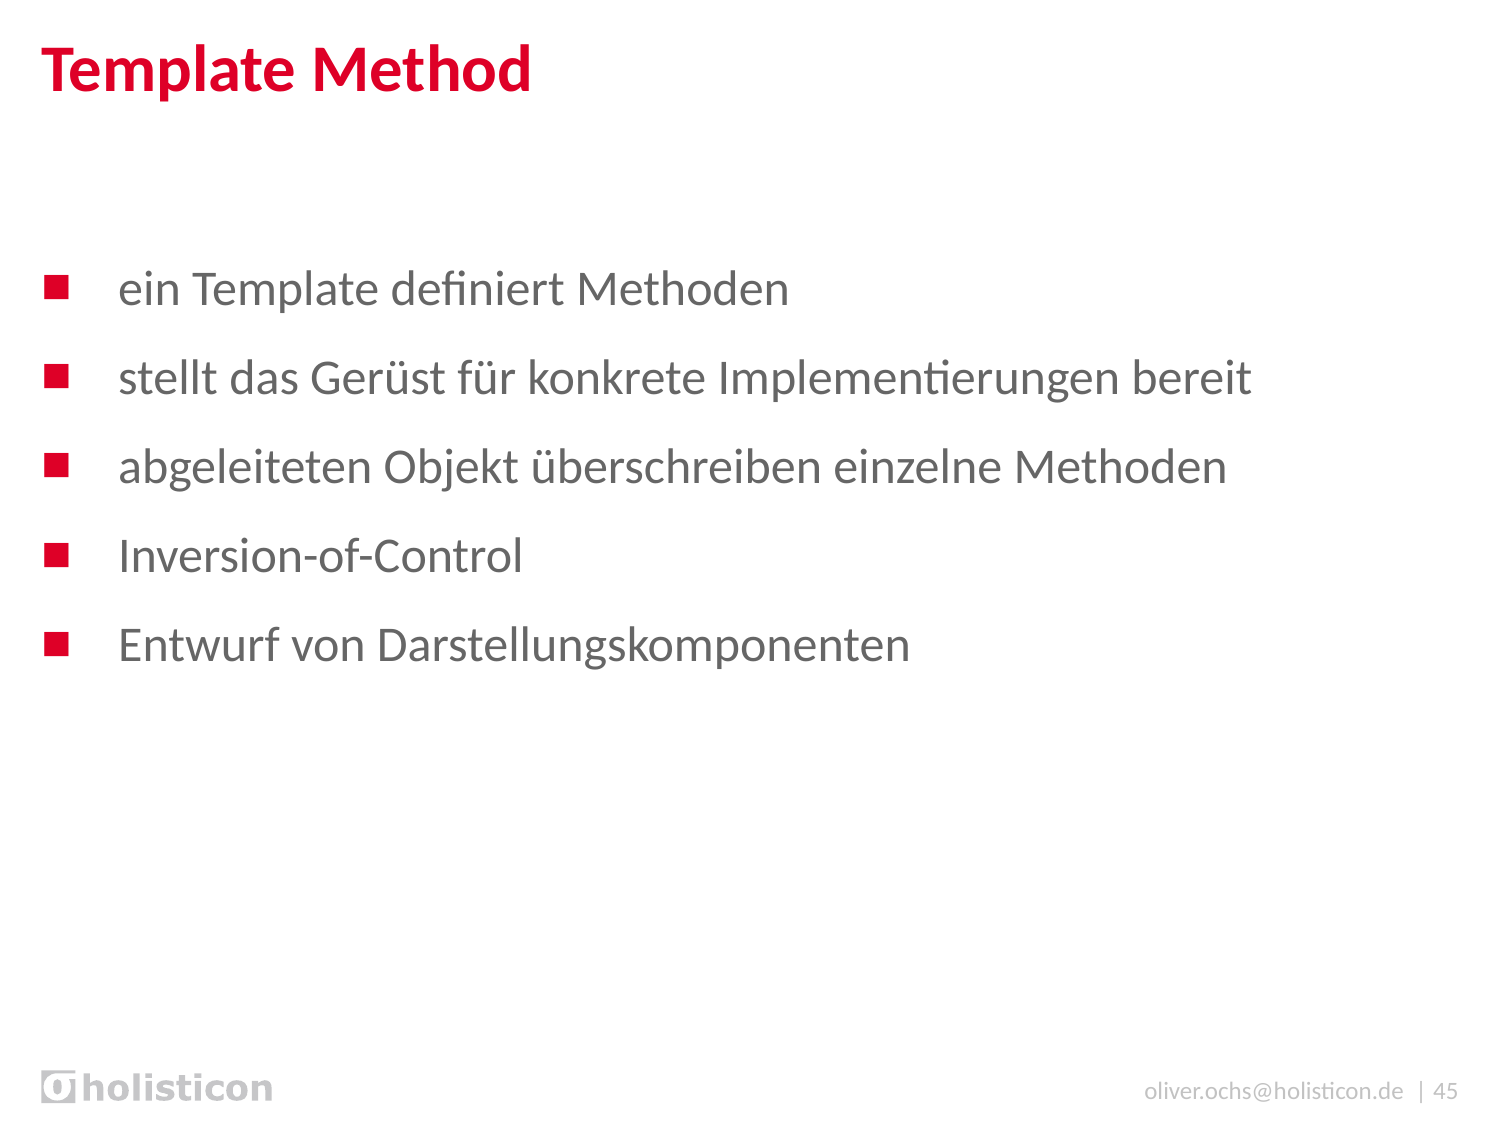

# Template Method
ein Template definiert Methoden
stellt das Gerüst für konkrete Implementierungen bereit
abgeleiteten Objekt überschreiben einzelne Methoden
Inversion-of-Control
Entwurf von Darstellungskomponenten